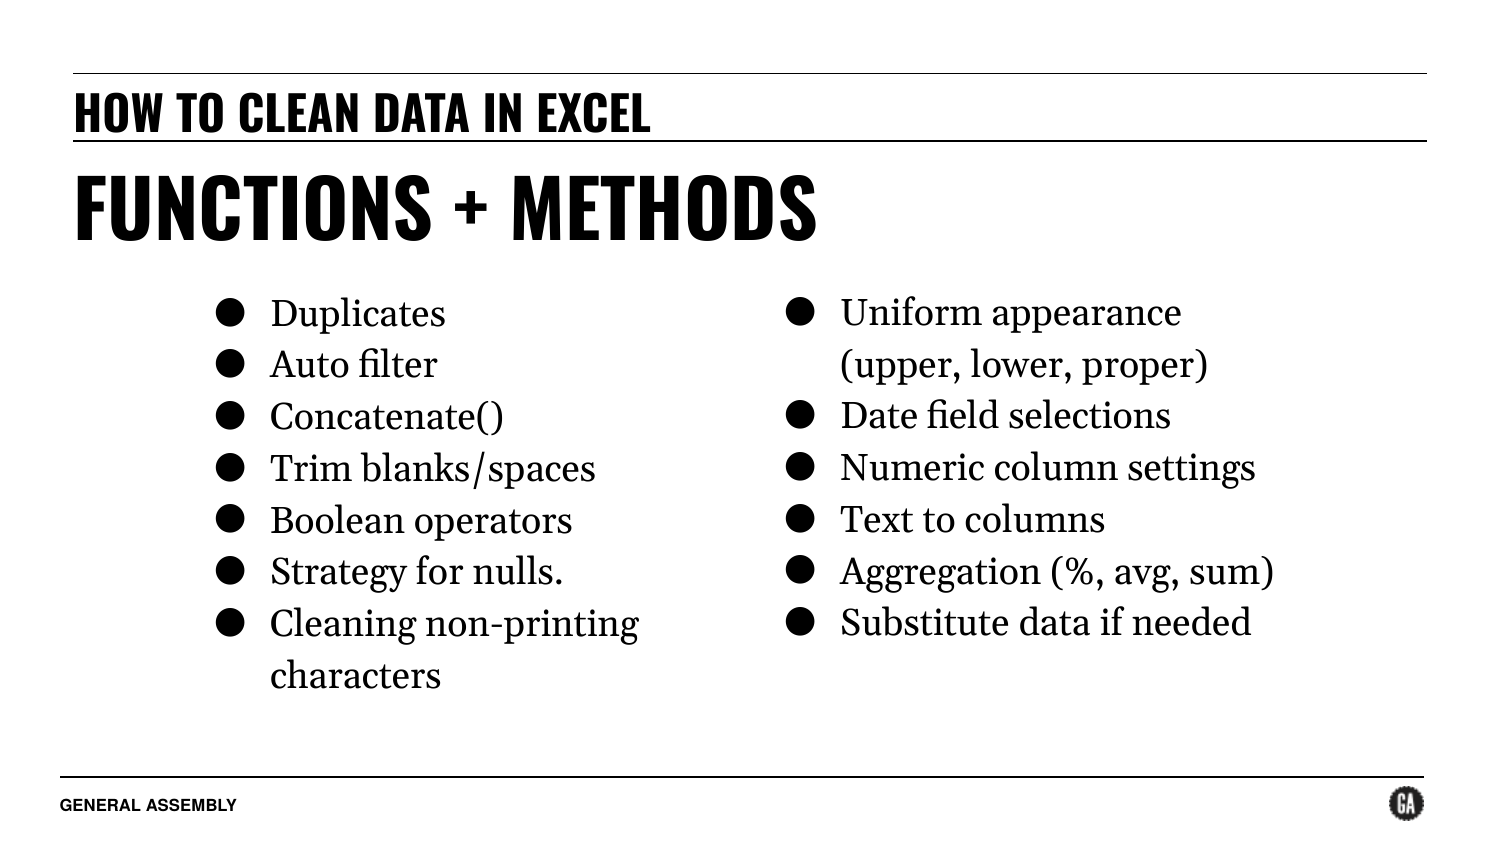

HOW TO CLEAN DATA IN EXCEL
# FUNCTIONS + METHODS
Uniform appearance (upper, lower, proper)
Date field selections
Numeric column settings
Text to columns
Aggregation (%, avg, sum)
Substitute data if needed

Duplicates
Auto filter
Concatenate()
Trim blanks/spaces
Boolean operators
Strategy for nulls.
Cleaning non-printing characters